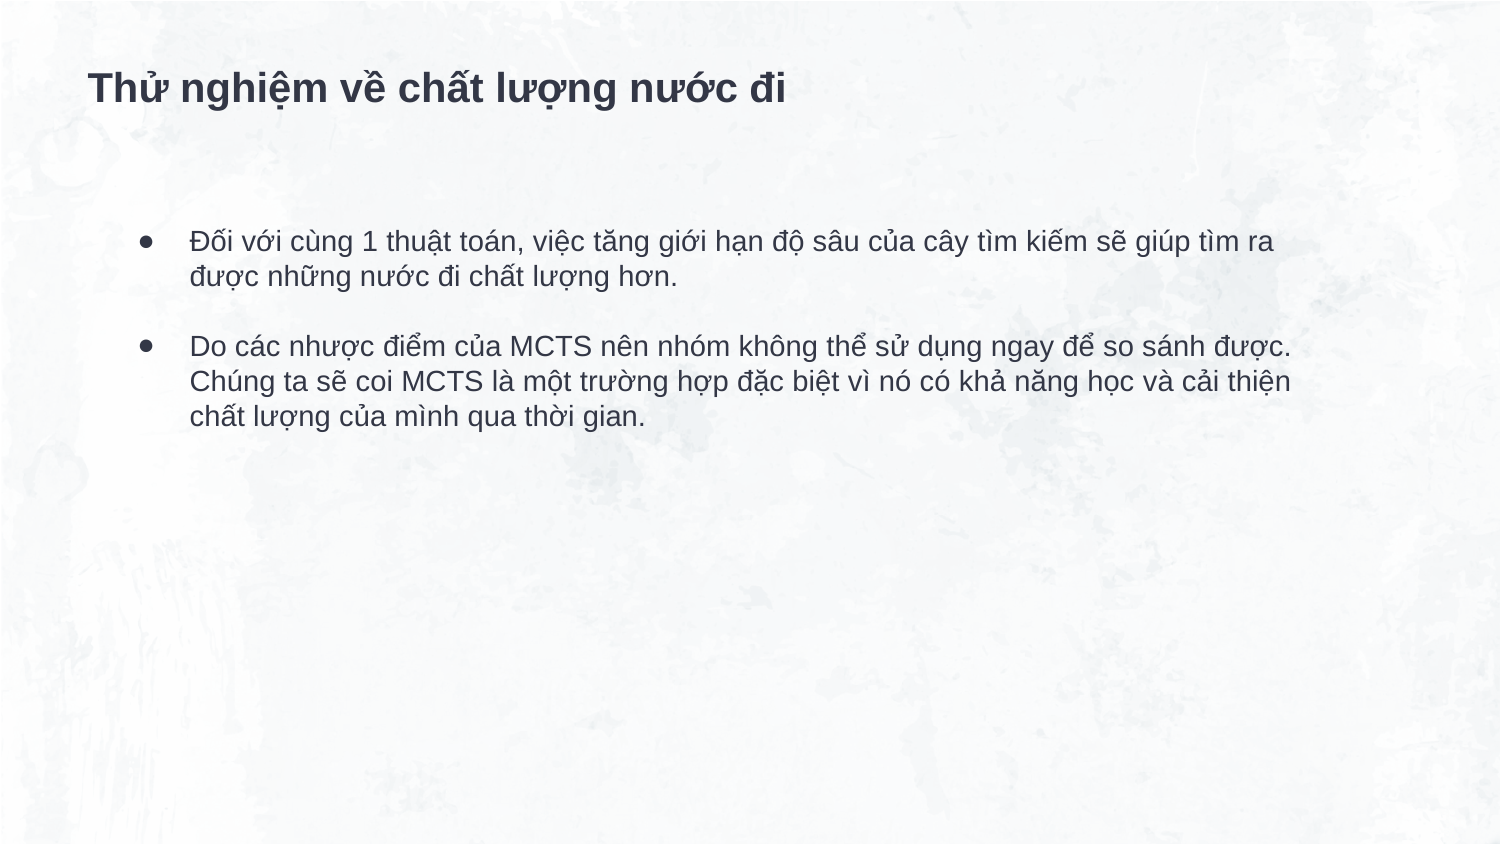

Thử nghiệm về chất lượng nước đi
Đối với cùng 1 thuật toán, việc tăng giới hạn độ sâu của cây tìm kiếm sẽ giúp tìm ra được những nước đi chất lượng hơn.

Do các nhược điểm của MCTS nên nhóm không thể sử dụng ngay để so sánh được. Chúng ta sẽ coi MCTS là một trường hợp đặc biệt vì nó có khả năng học và cải thiện chất lượng của mình qua thời gian.